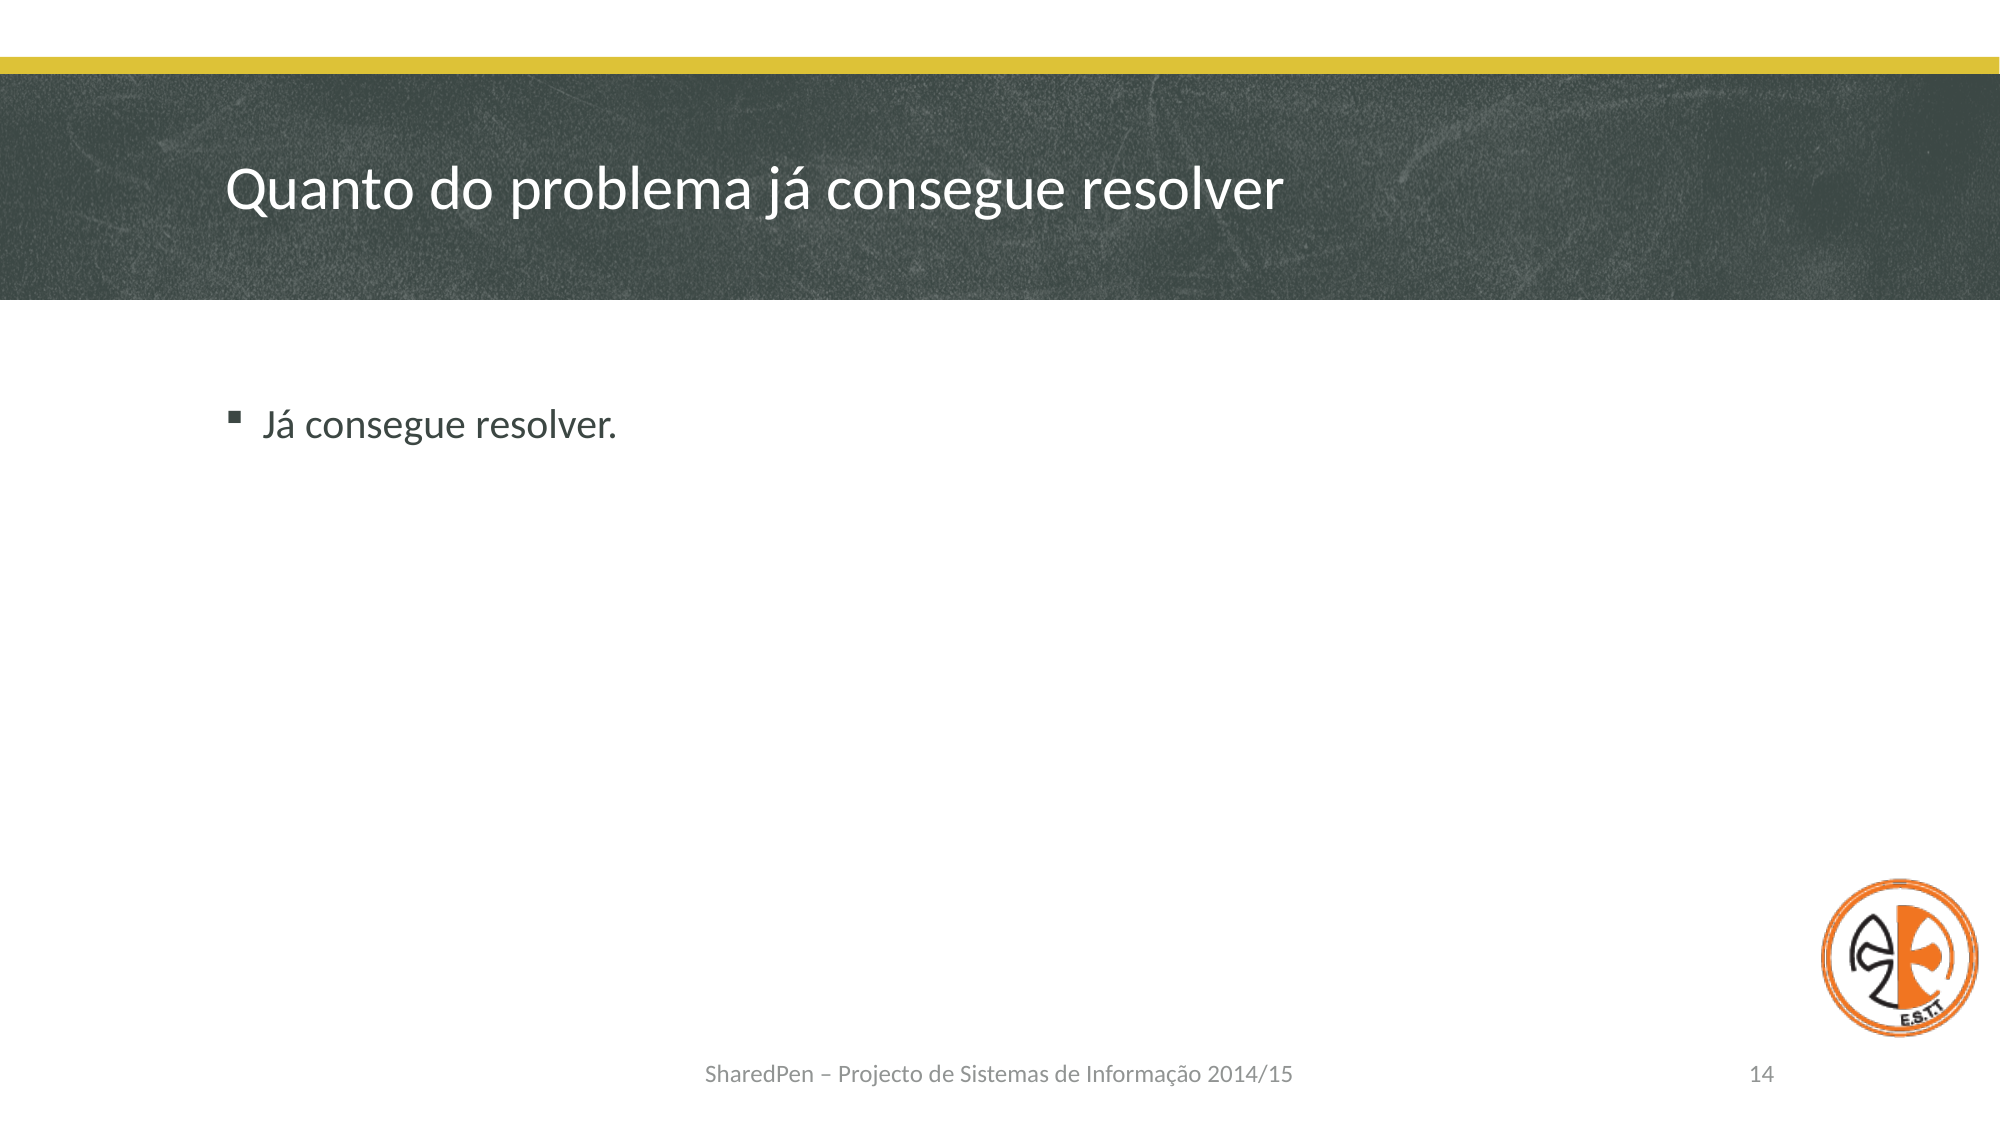

# Quanto do problema já consegue resolver
Já consegue resolver.
SharedPen – Projecto de Sistemas de Informação 2014/15
14